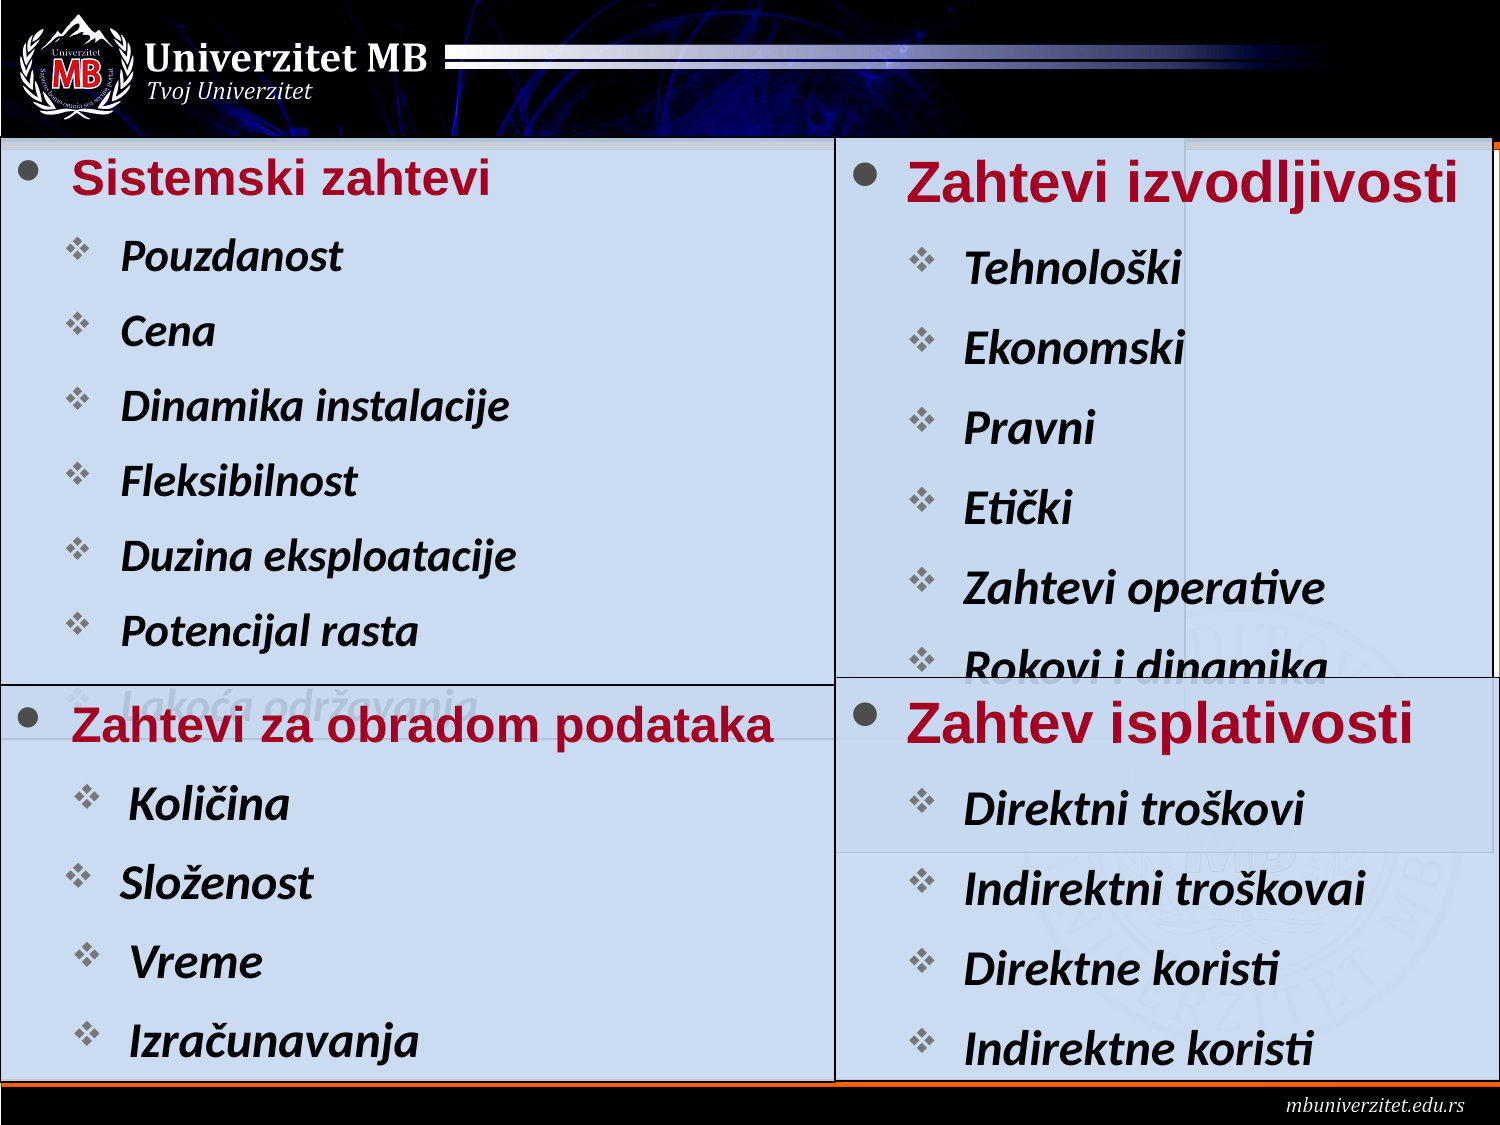

Sistemski zahtevi
Pouzdanost
Cena
Dinamika instalacije
Fleksibilnost
Duzina eksploatacije
Potencijal rasta
Lakoća održavanja
Zahtevi izvodljivosti
Tehnološki
Ekonomski
Pravni
Etički
Zahtevi operative
Rokovi i dinamika
Zahtev isplativosti
Direktni troškovi
Indirektni troškovai
Direktne koristi
Indirektne koristi
Zahtevi za obradom podataka
Količina
Složenost
Vreme
Izračunavanja